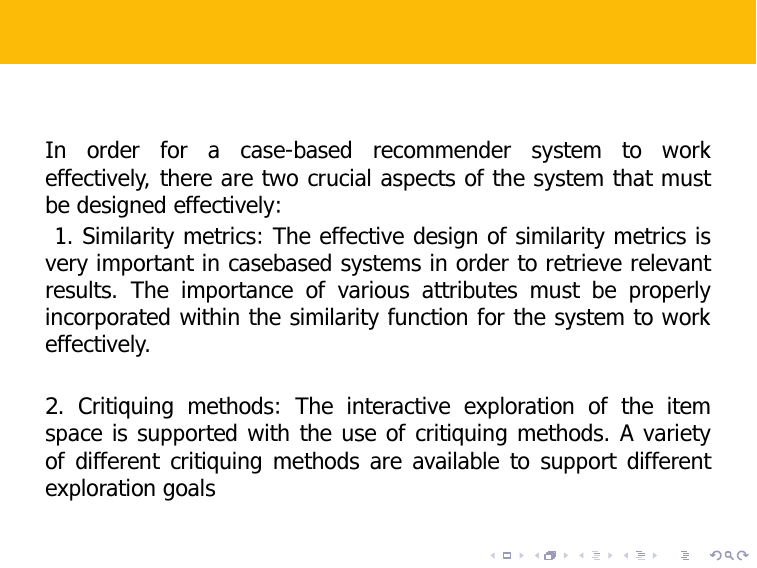

#
In order for a case-based recommender system to work effectively, there are two crucial aspects of the system that must be designed effectively:
 1. Similarity metrics: The effective design of similarity metrics is very important in casebased systems in order to retrieve relevant results. The importance of various attributes must be properly incorporated within the similarity function for the system to work effectively.

2. Critiquing methods: The interactive exploration of the item space is supported with the use of critiquing methods. A variety of different critiquing methods are available to support different exploration goals